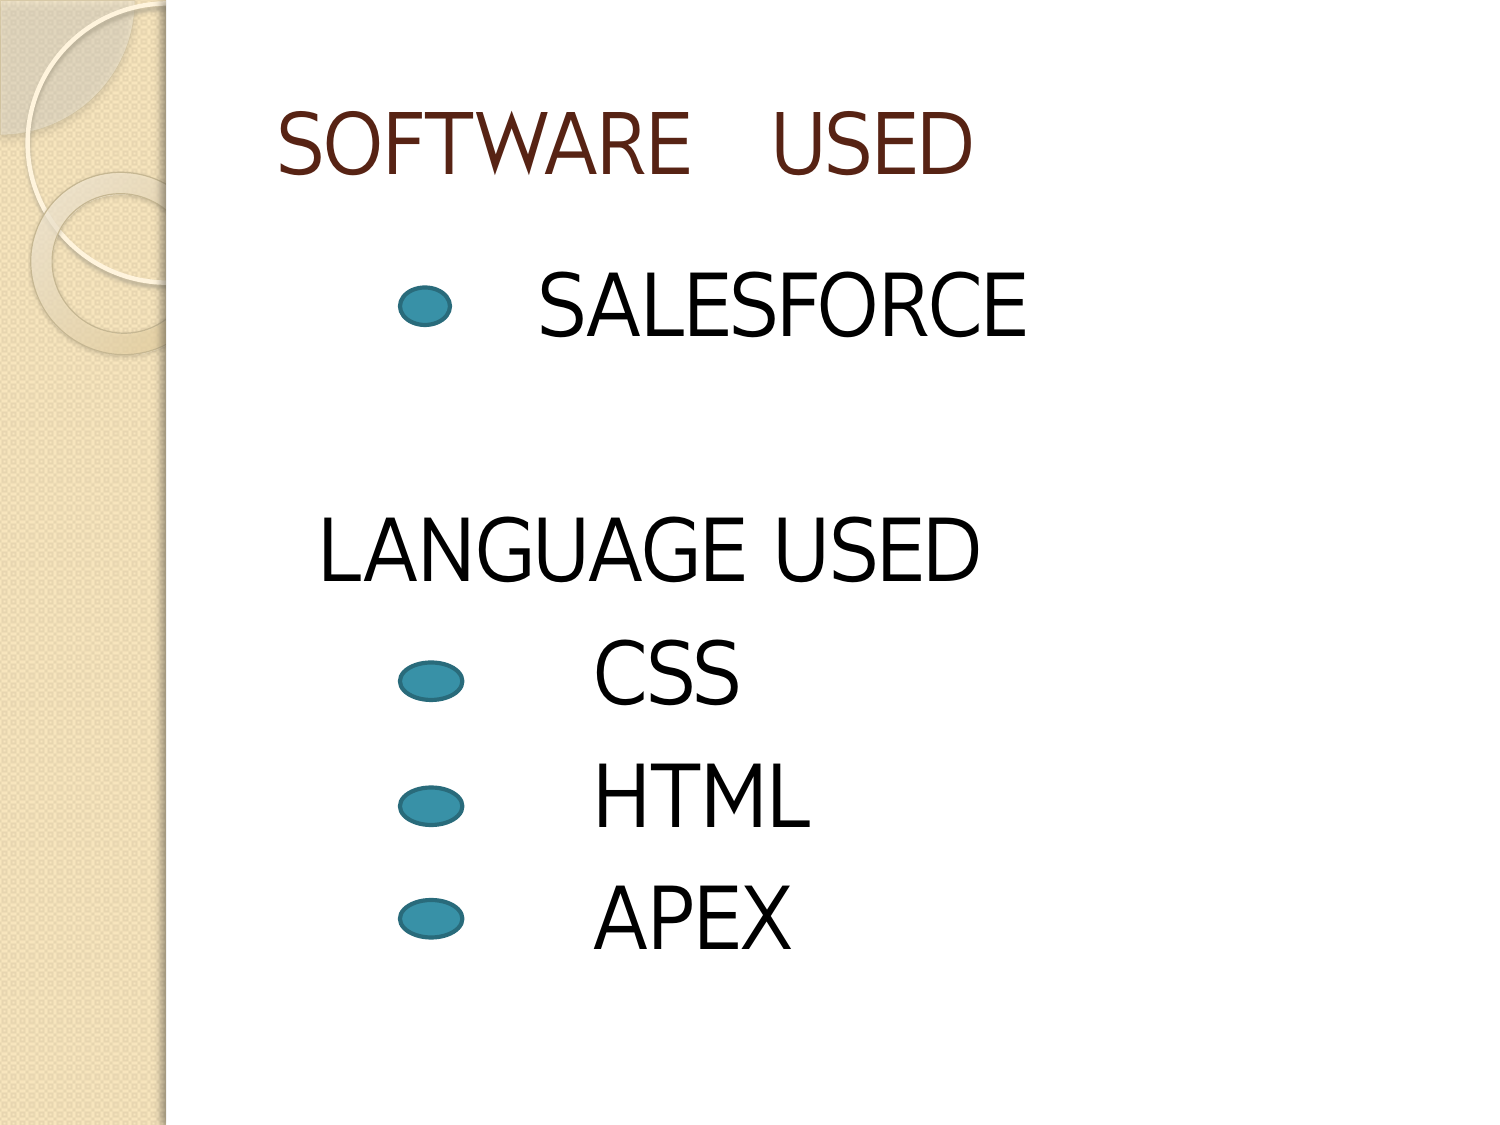

# SOFTWARE   USED
          SALESFORCE

  LANGUAGE USED
            CSS
            HTML
            APEX